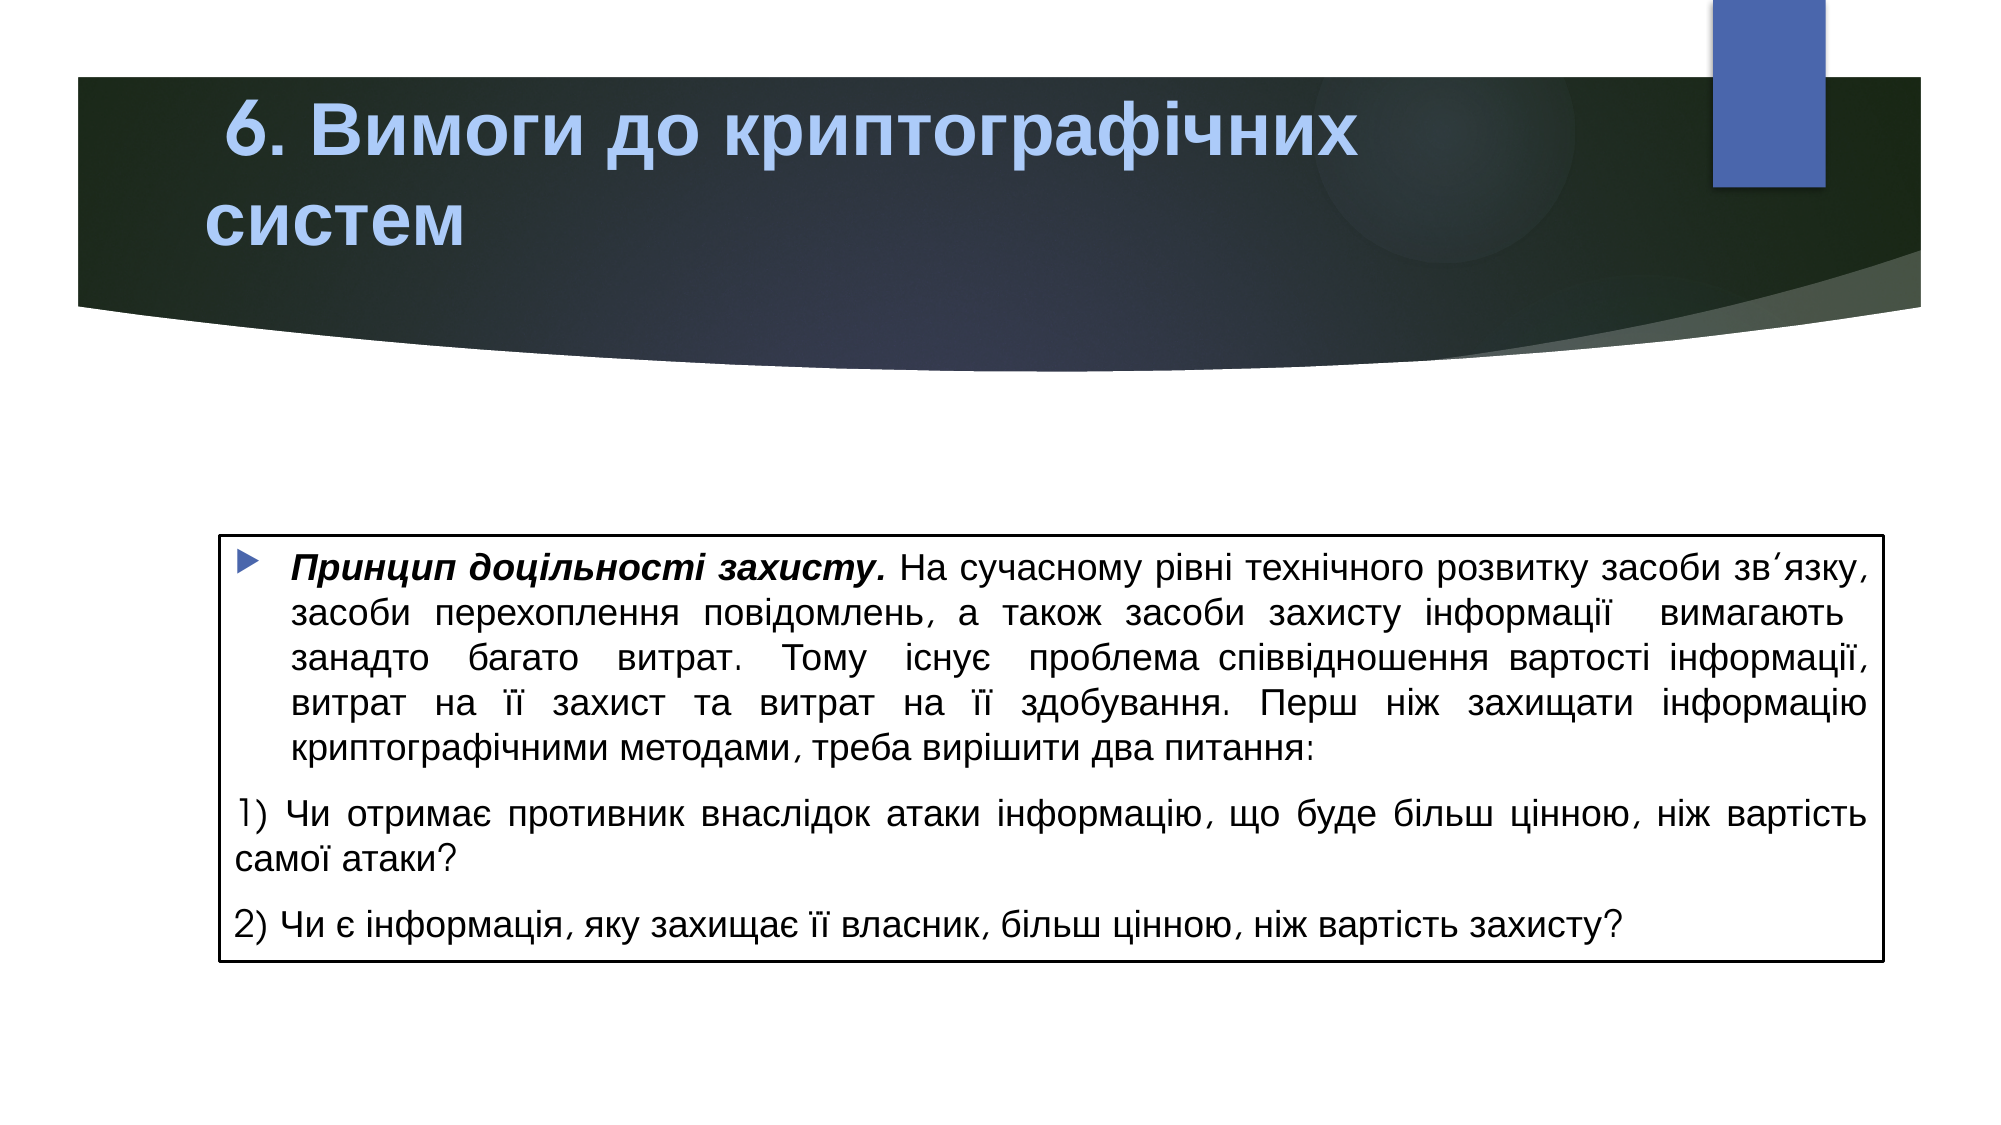

# 6. Вимоги до криптографічних систем
Принцип доцільності захисту. На сучасному рівні технічного розвитку засоби зв’язку, засоби перехоплення повідомлень, а також засоби захисту інформації  вимагають  занадто  багато  витрат.  Тому  існує  проблема співвідношення вартості інформації, витрат на її захист та витрат на її здобування. Перш ніж захищати інформацію криптографічними методами, треба вирішити два питання:
1) Чи отримає противник внаслідок атаки інформацію, що буде більш цінною, ніж вартість самої атаки?
2) Чи є інформація, яку захищає її власник, більш цінною, ніж вартість захисту?